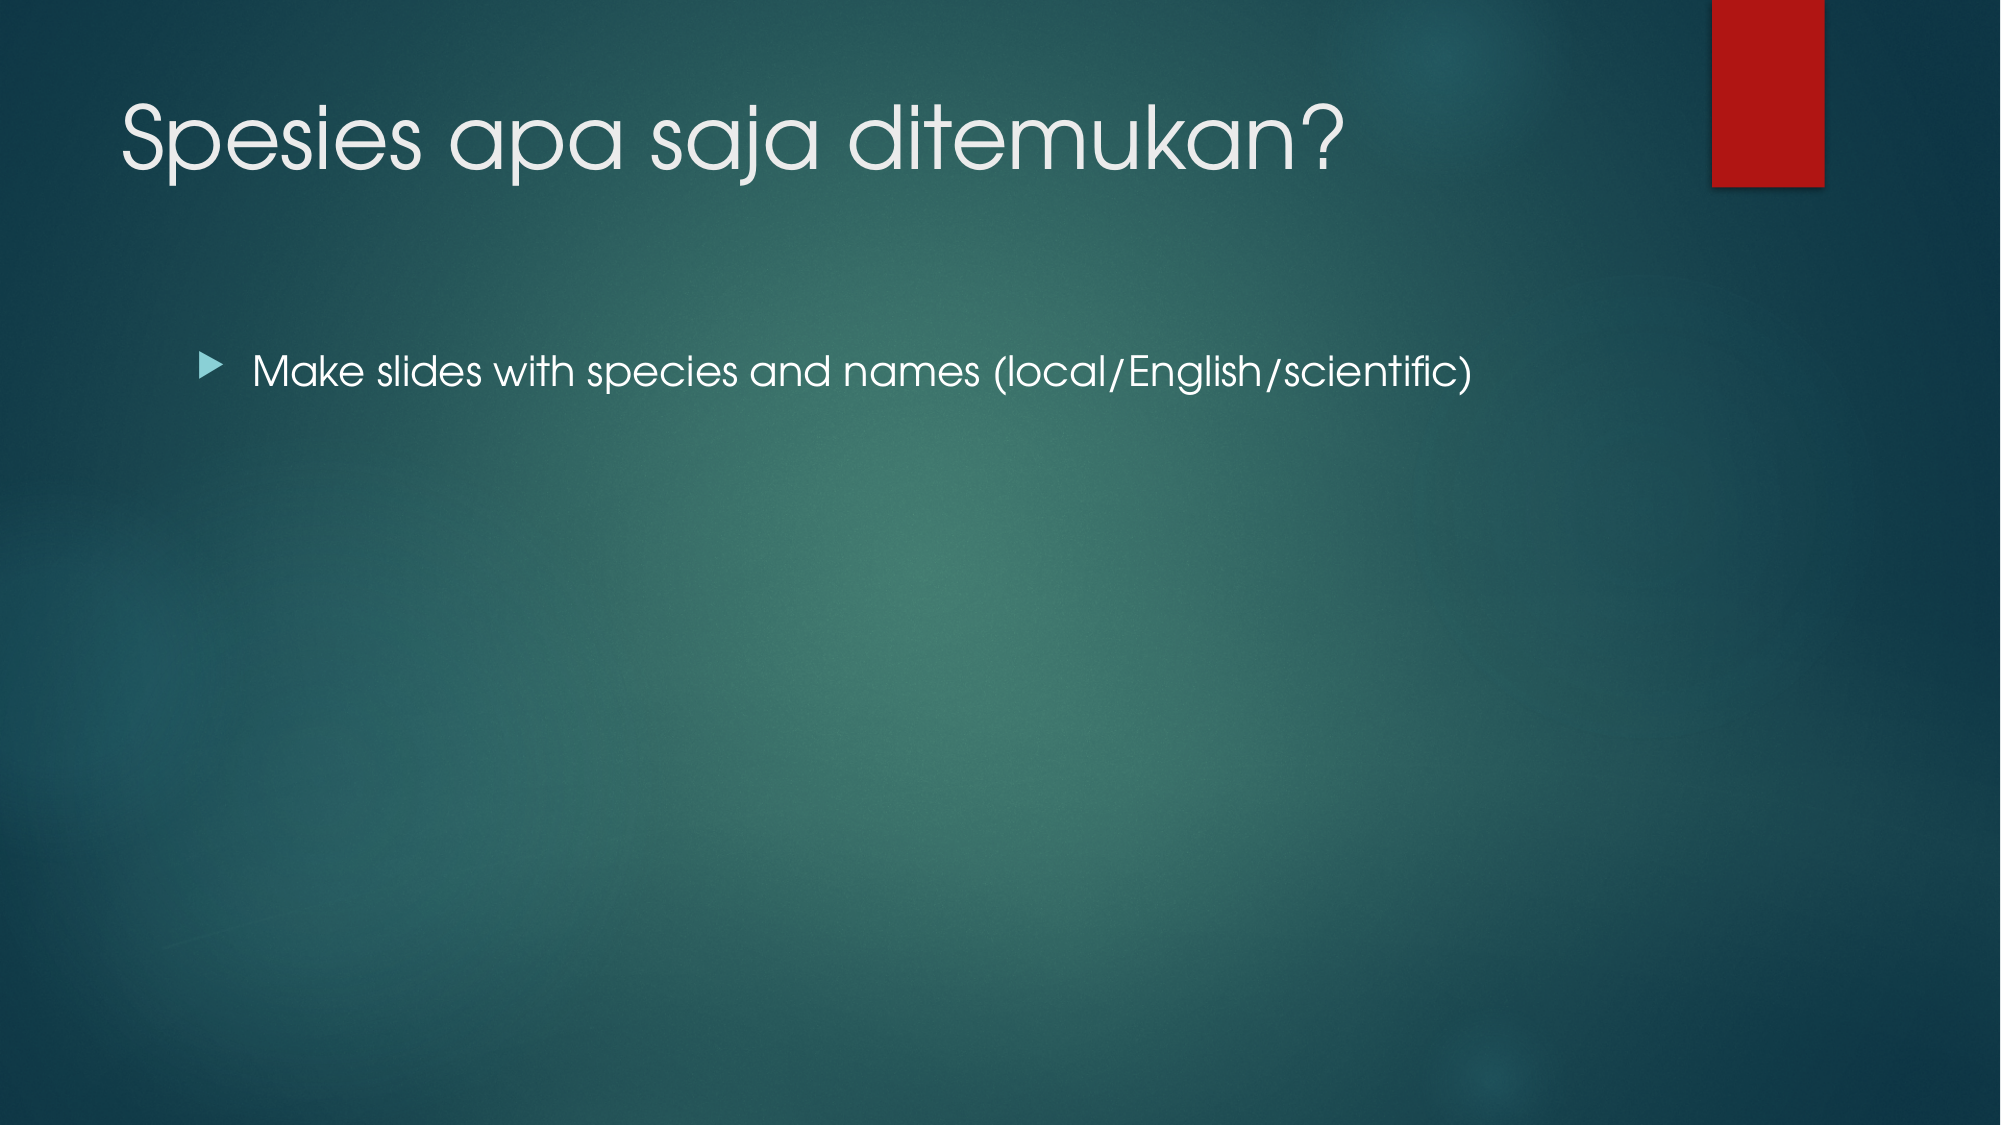

# Spesies apa saja ditemukan?
Make slides with species and names (local/English/scientific)